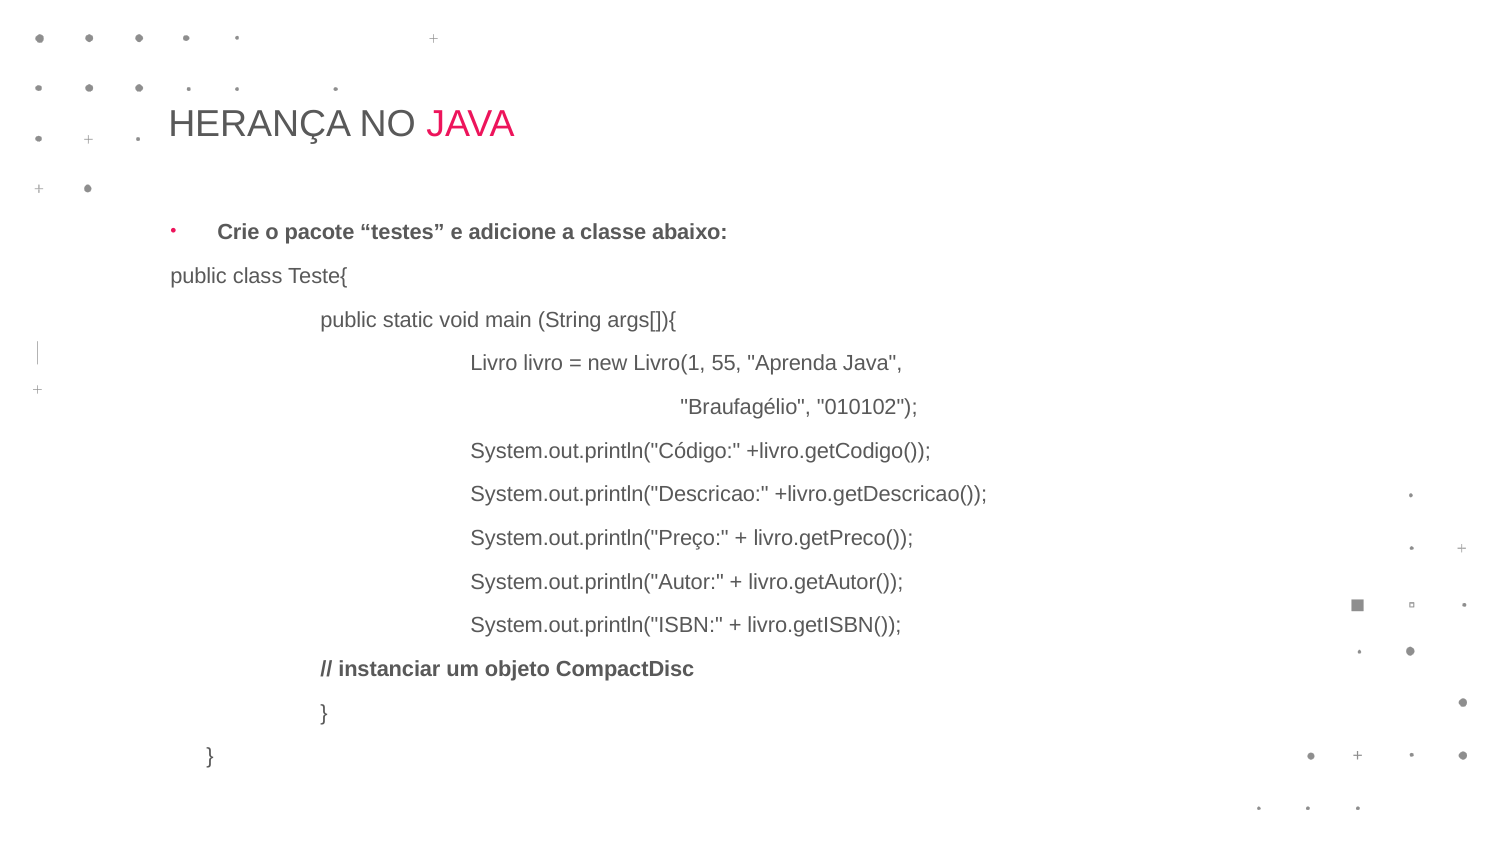

HERANÇA NO JAVA
Crie o pacote “testes” e adicione a classe abaixo:
public class Teste{
	public static void main (String args[]){
		Livro livro = new Livro(1, 55, "Aprenda Java",
			          "Braufagélio", "010102");
		System.out.println("Código:" +livro.getCodigo());
		System.out.println("Descricao:" +livro.getDescricao());
		System.out.println("Preço:" + livro.getPreco());
		System.out.println("Autor:" + livro.getAutor());
		System.out.println("ISBN:" + livro.getISBN());
	// instanciar um objeto CompactDisc
	}
      }